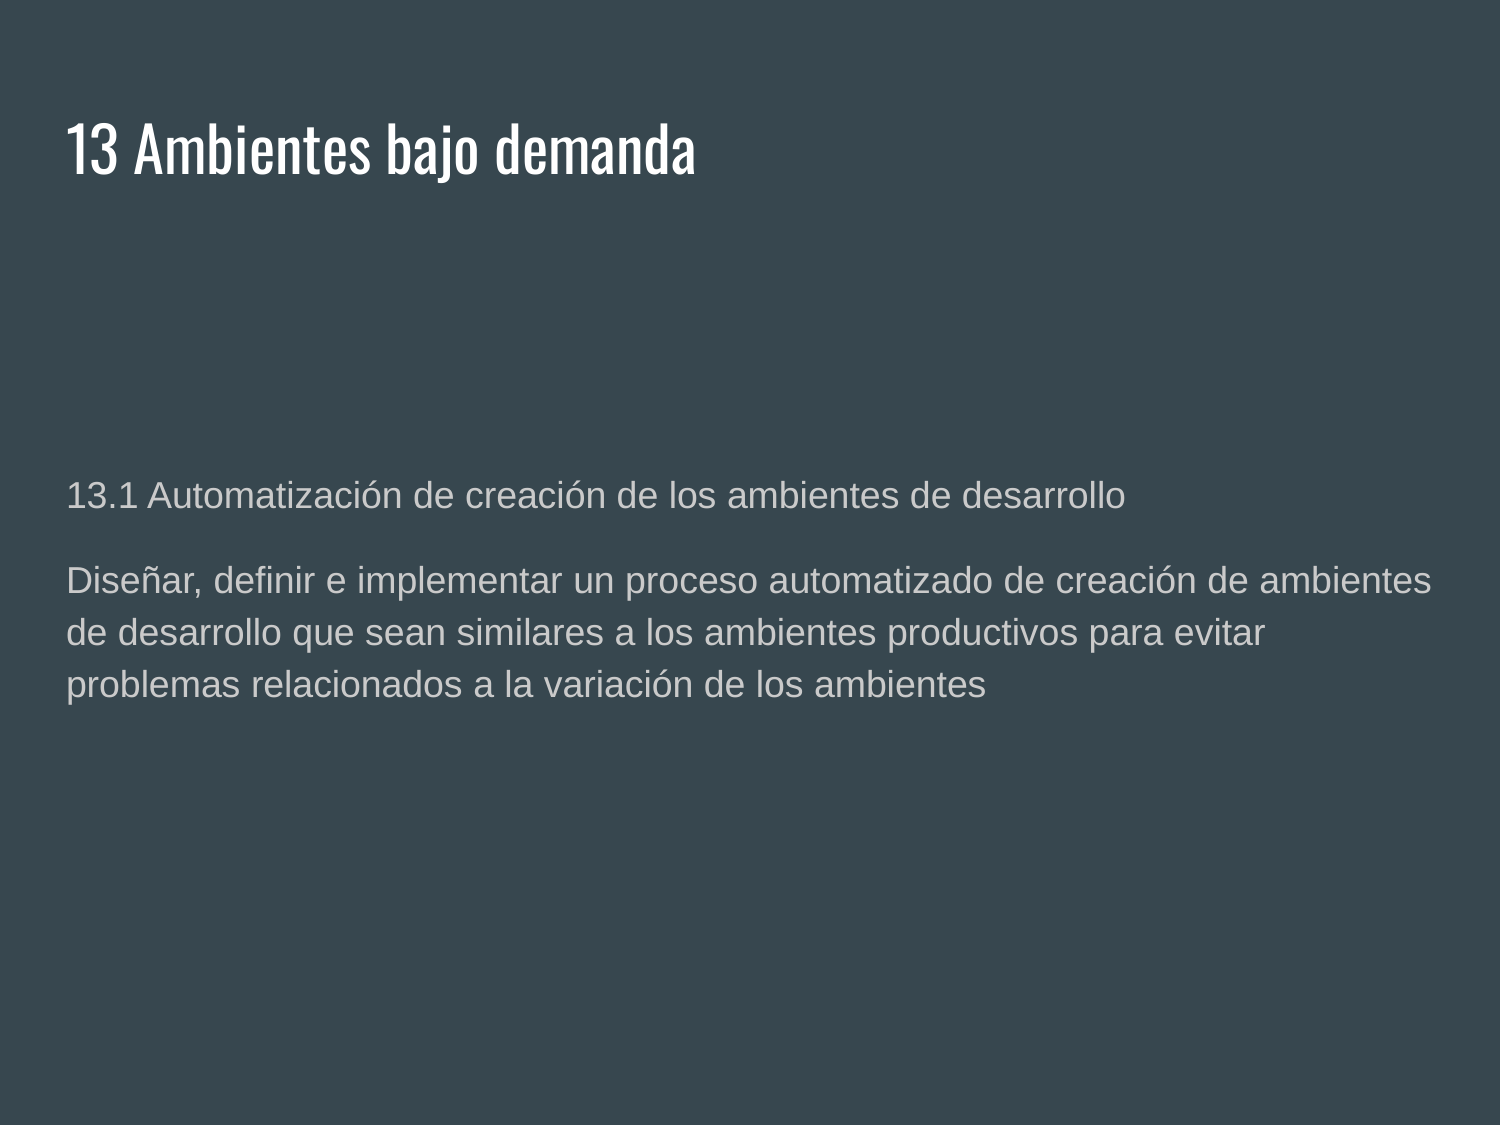

# 13 Ambientes bajo demanda

13.1 Automatización de creación de los ambientes de desarrollo
Diseñar, definir e implementar un proceso automatizado de creación de ambientes de desarrollo que sean similares a los ambientes productivos para evitar problemas relacionados a la variación de los ambientes